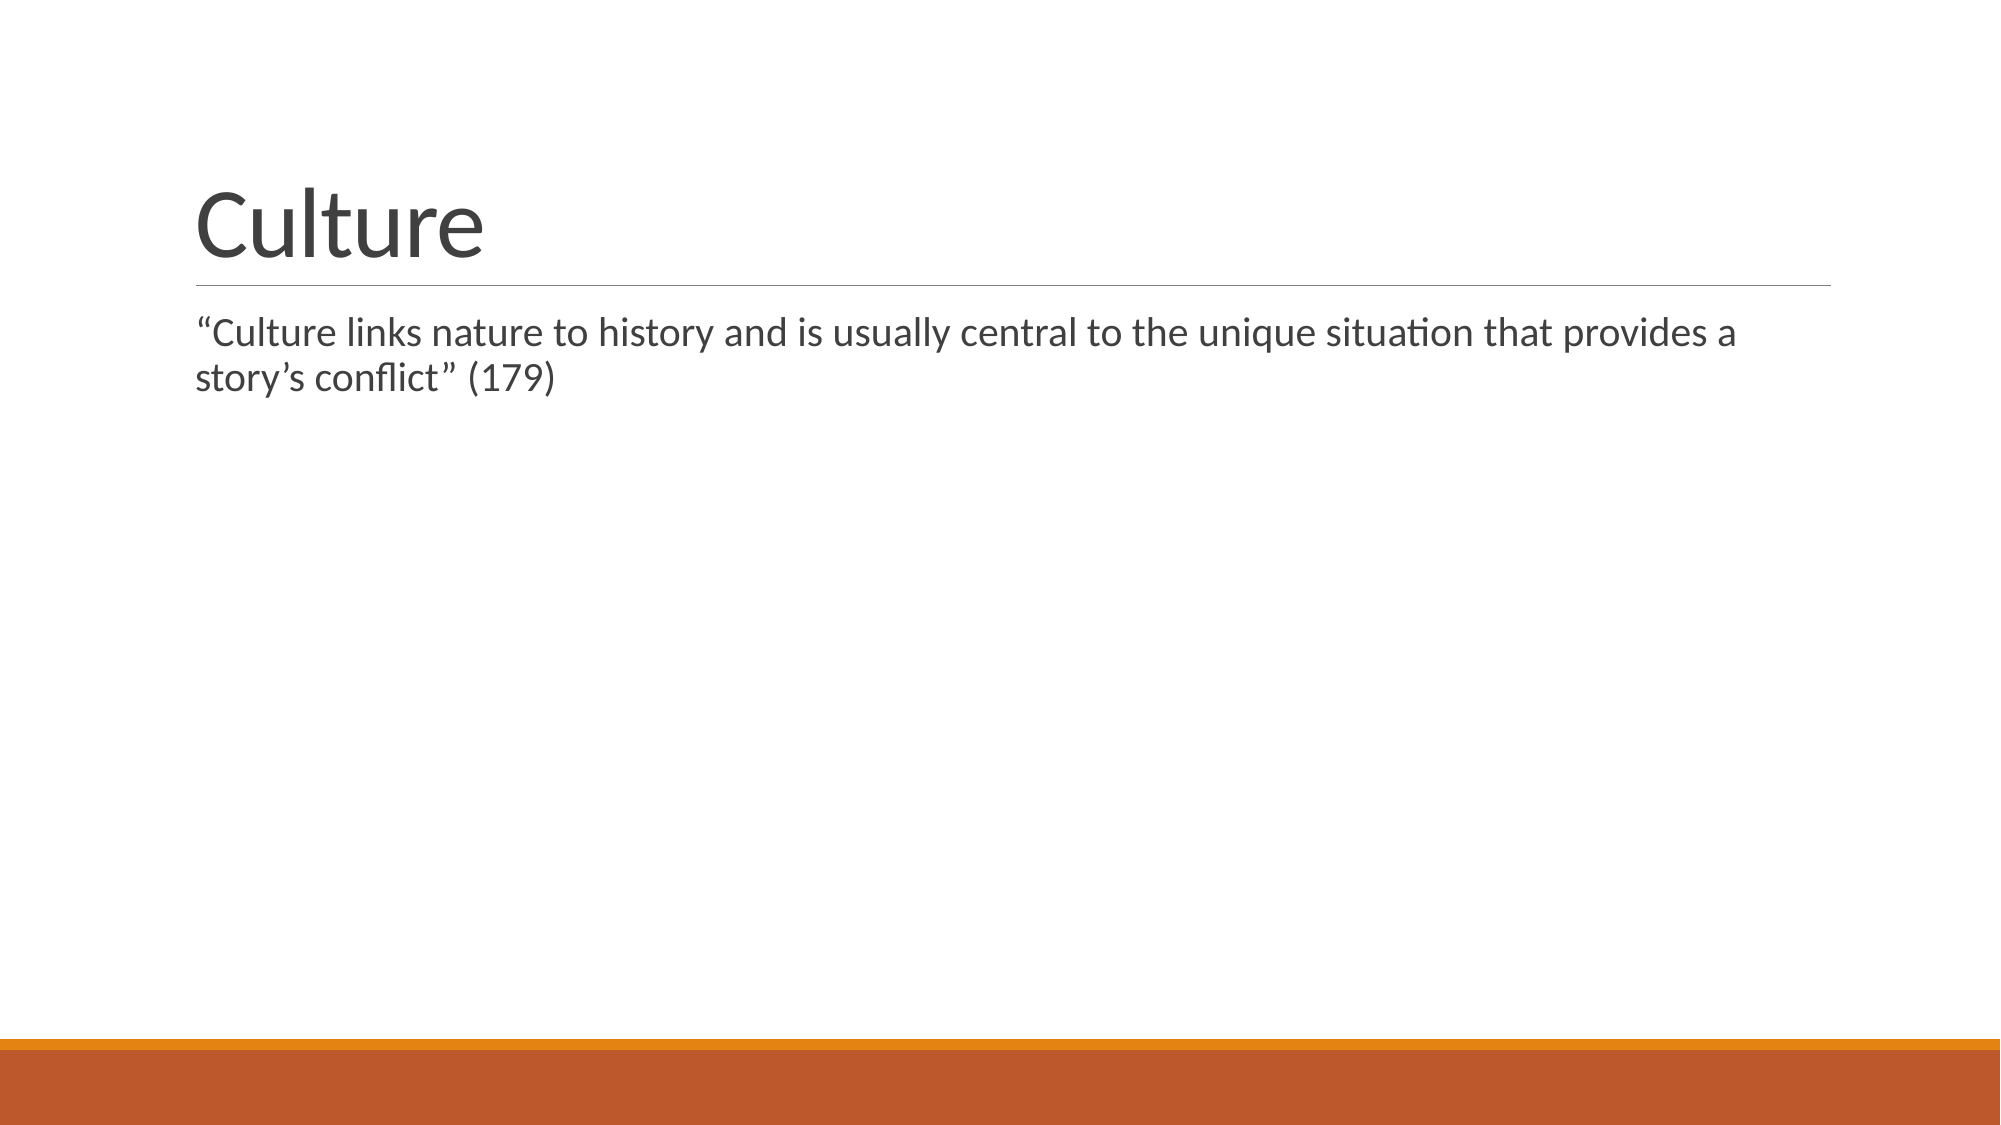

# Culture
“Culture links nature to history and is usually central to the unique situation that provides a story’s conflict” (179)